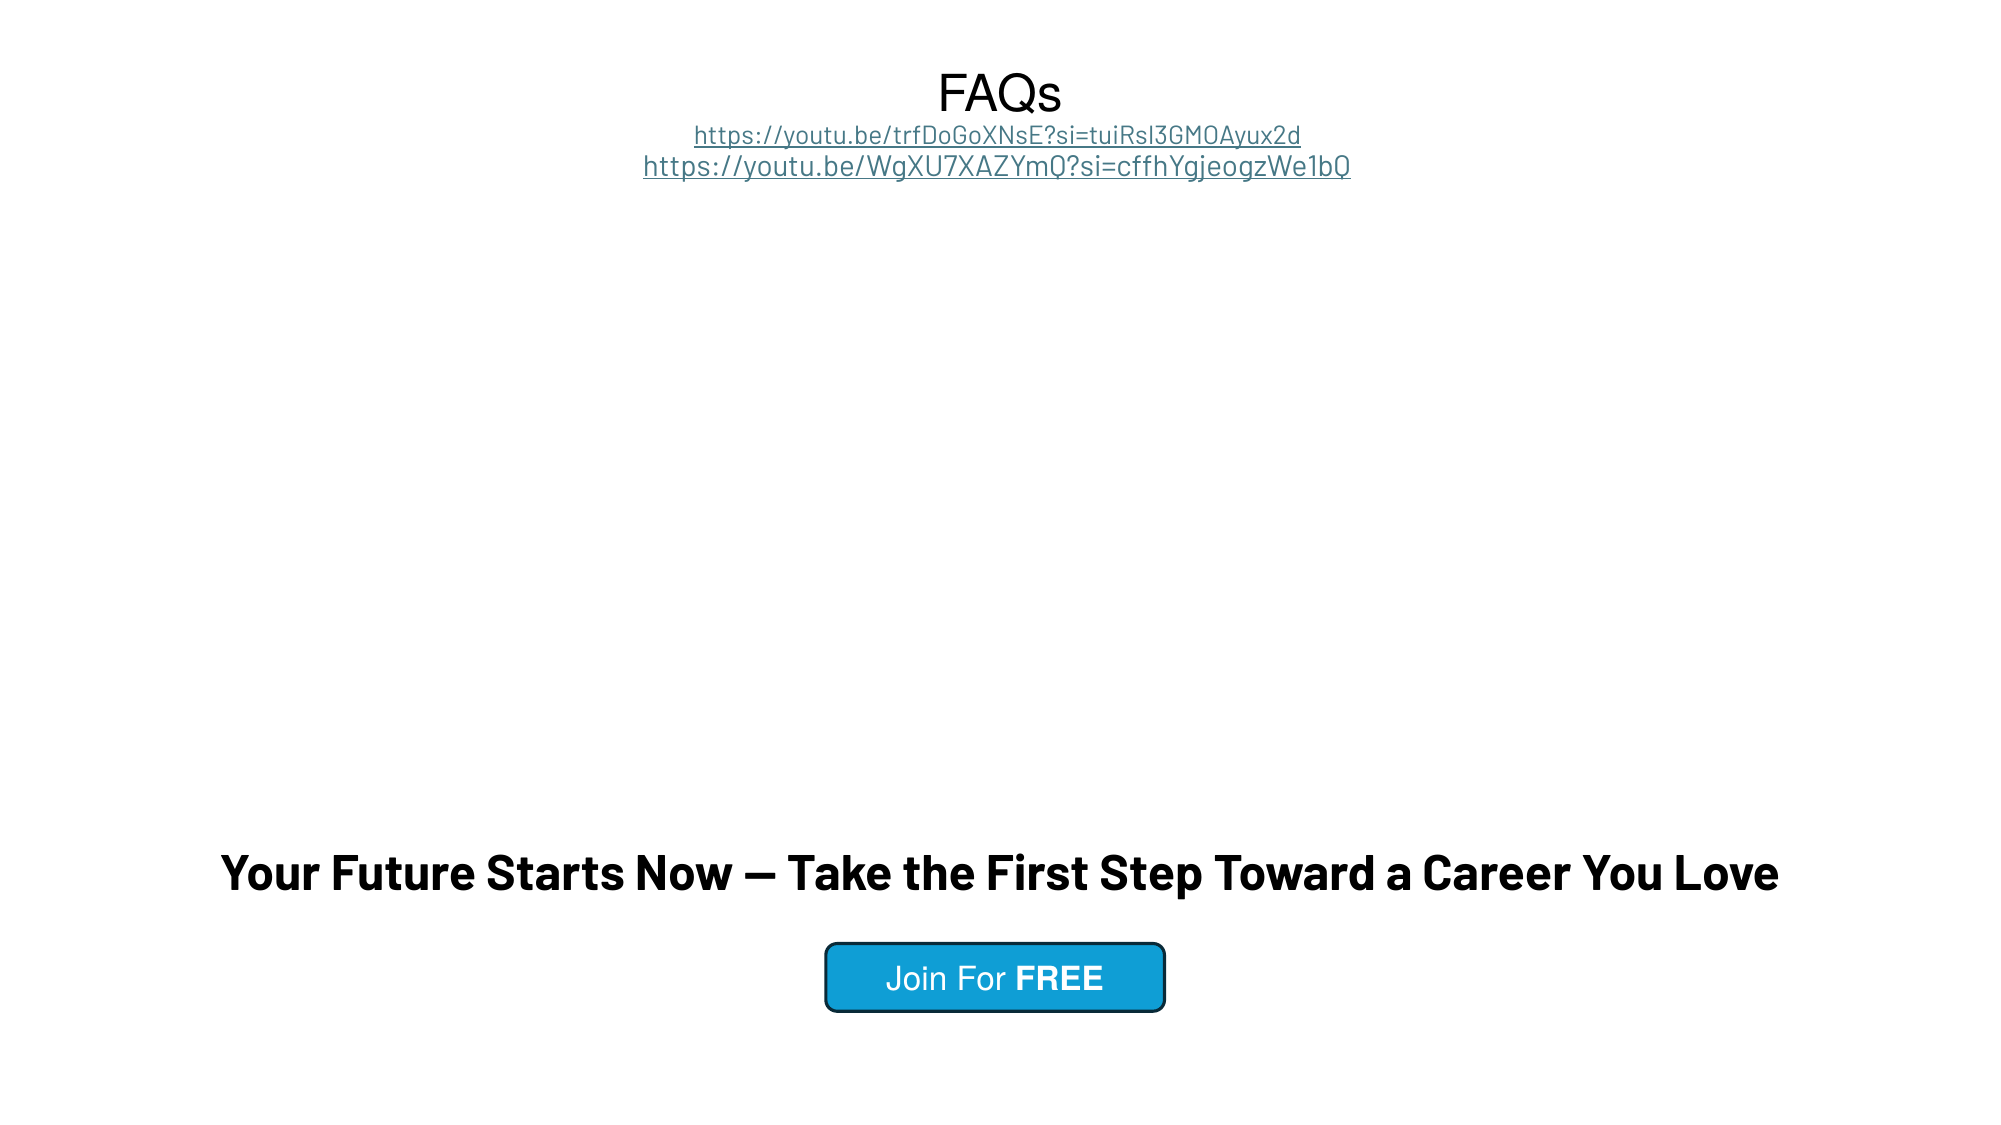

# FAQs https://youtu.be/trfDoGoXNsE?si=tuiRsI3GMOAyux2d https://youtu.be/WgXU7XAZYmQ?si=cffhYgjeogzWe1bQ
Your Future Starts Now — Take the First Step Toward a Career You Love

Join For FREE